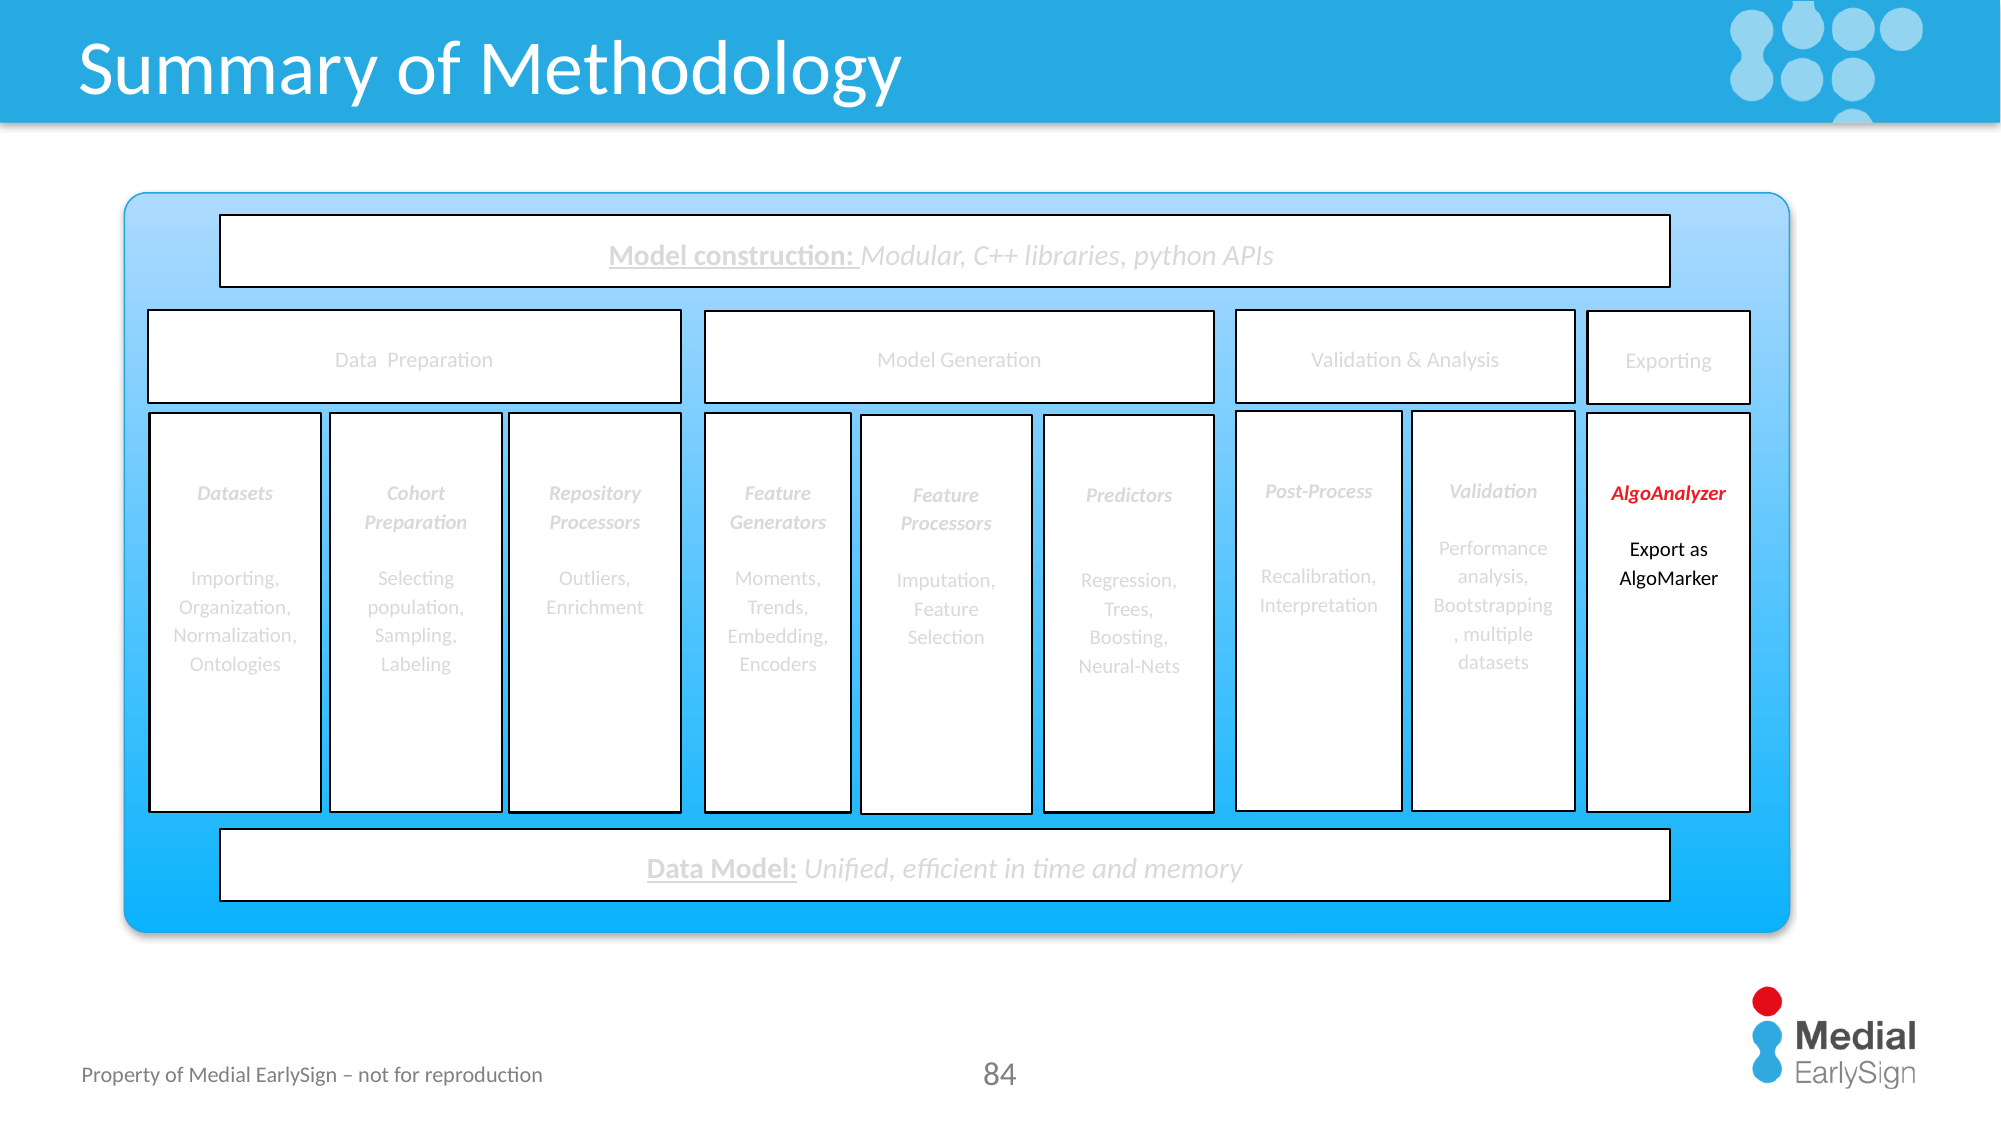

# Summary of Methodology
Model construction: Modular, C++ libraries, python APIs
Data  Preparation
Model Generation
Data Model: Unified, efficient in time and memory
Validation & Analysis

Exporting

Post-Process
            Recalibration, Interpretation

Validation
Performance analysis, Bootstrapping, multiple datasets

AlgoAnalyzer
Export as AlgoMarker

Feature Generators
Moments, Trends, Embedding, Encoders

Repository Processors
Outliers, Enrichment

Feature Processors
Imputation, Feature Selection

Predictors
           Regression, Trees, Boosting, Neural-Nets

Datasets
           Importing, Organization, Normalization, Ontologies

Cohort Preparation
Selecting population, Sampling, Labeling